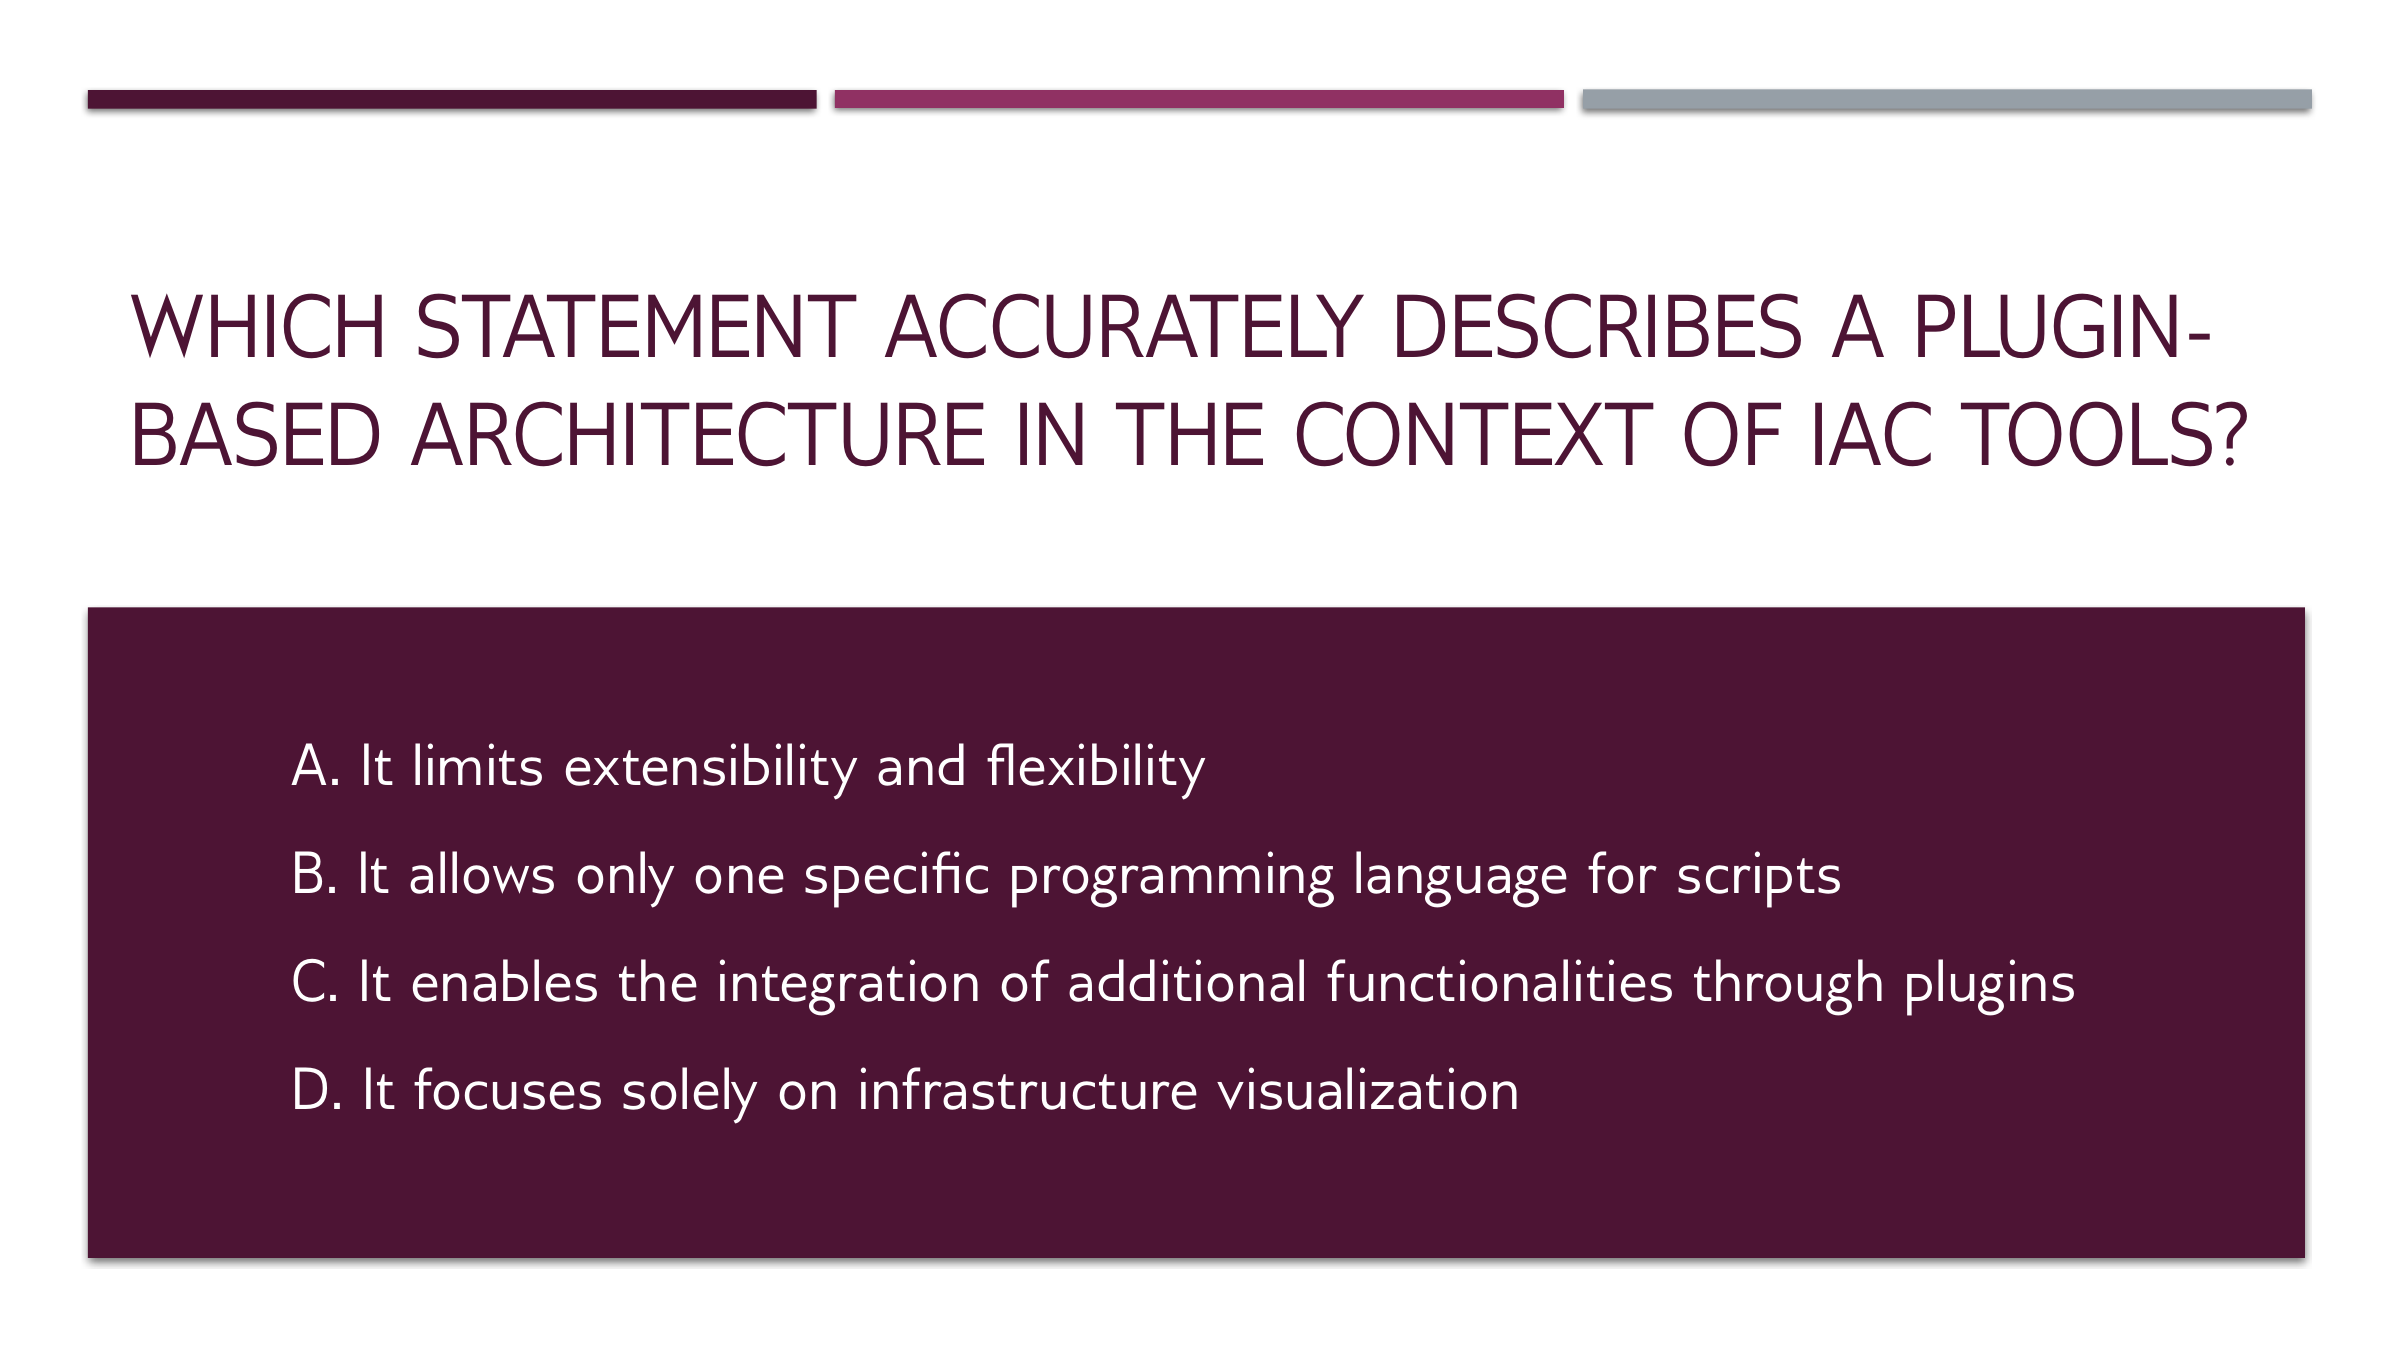

# Which statement accurately describes a plugin-based architecture in the context of IaC tools?

A. It limits extensibility and flexibility
B. It allows only one specific programming language for scripts
C. It enables the integration of additional functionalities through plugins
D. It focuses solely on infrastructure visualization